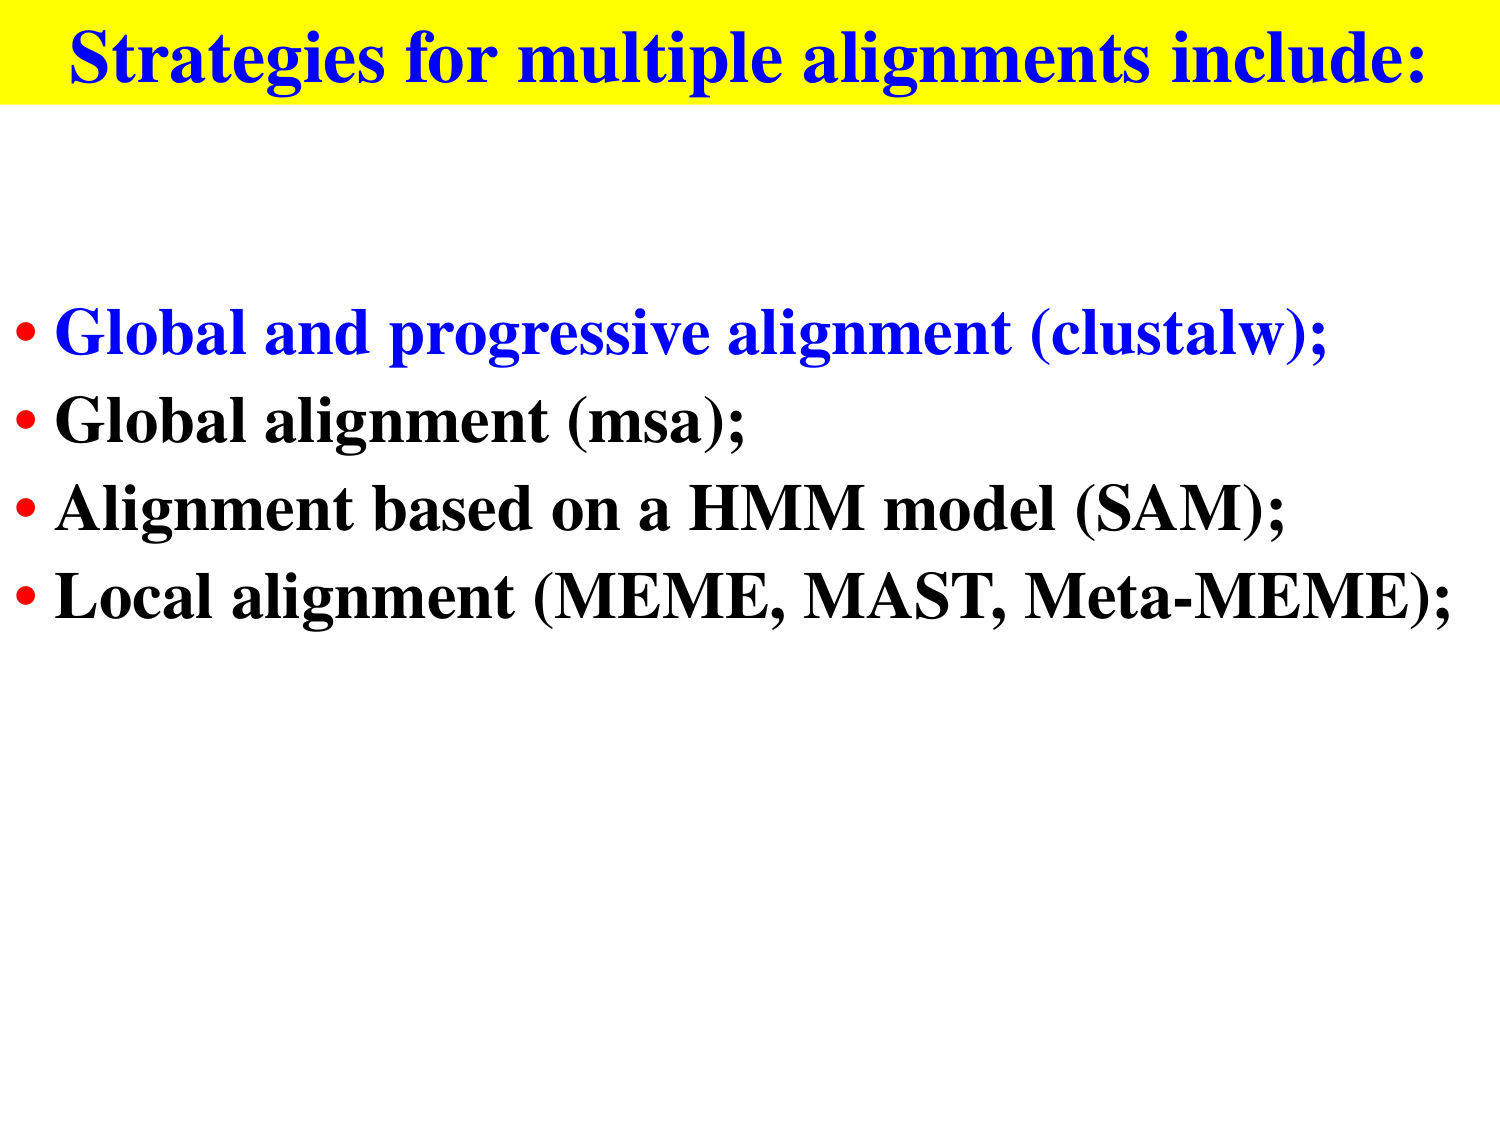

Strategies for multiple alignments include:
• Global and progressive alignment (clustalw);
• Global alignment (msa);
• Alignment based on a HMM model (SAM);
• Local alignment (MEME, MAST, Meta-MEME);